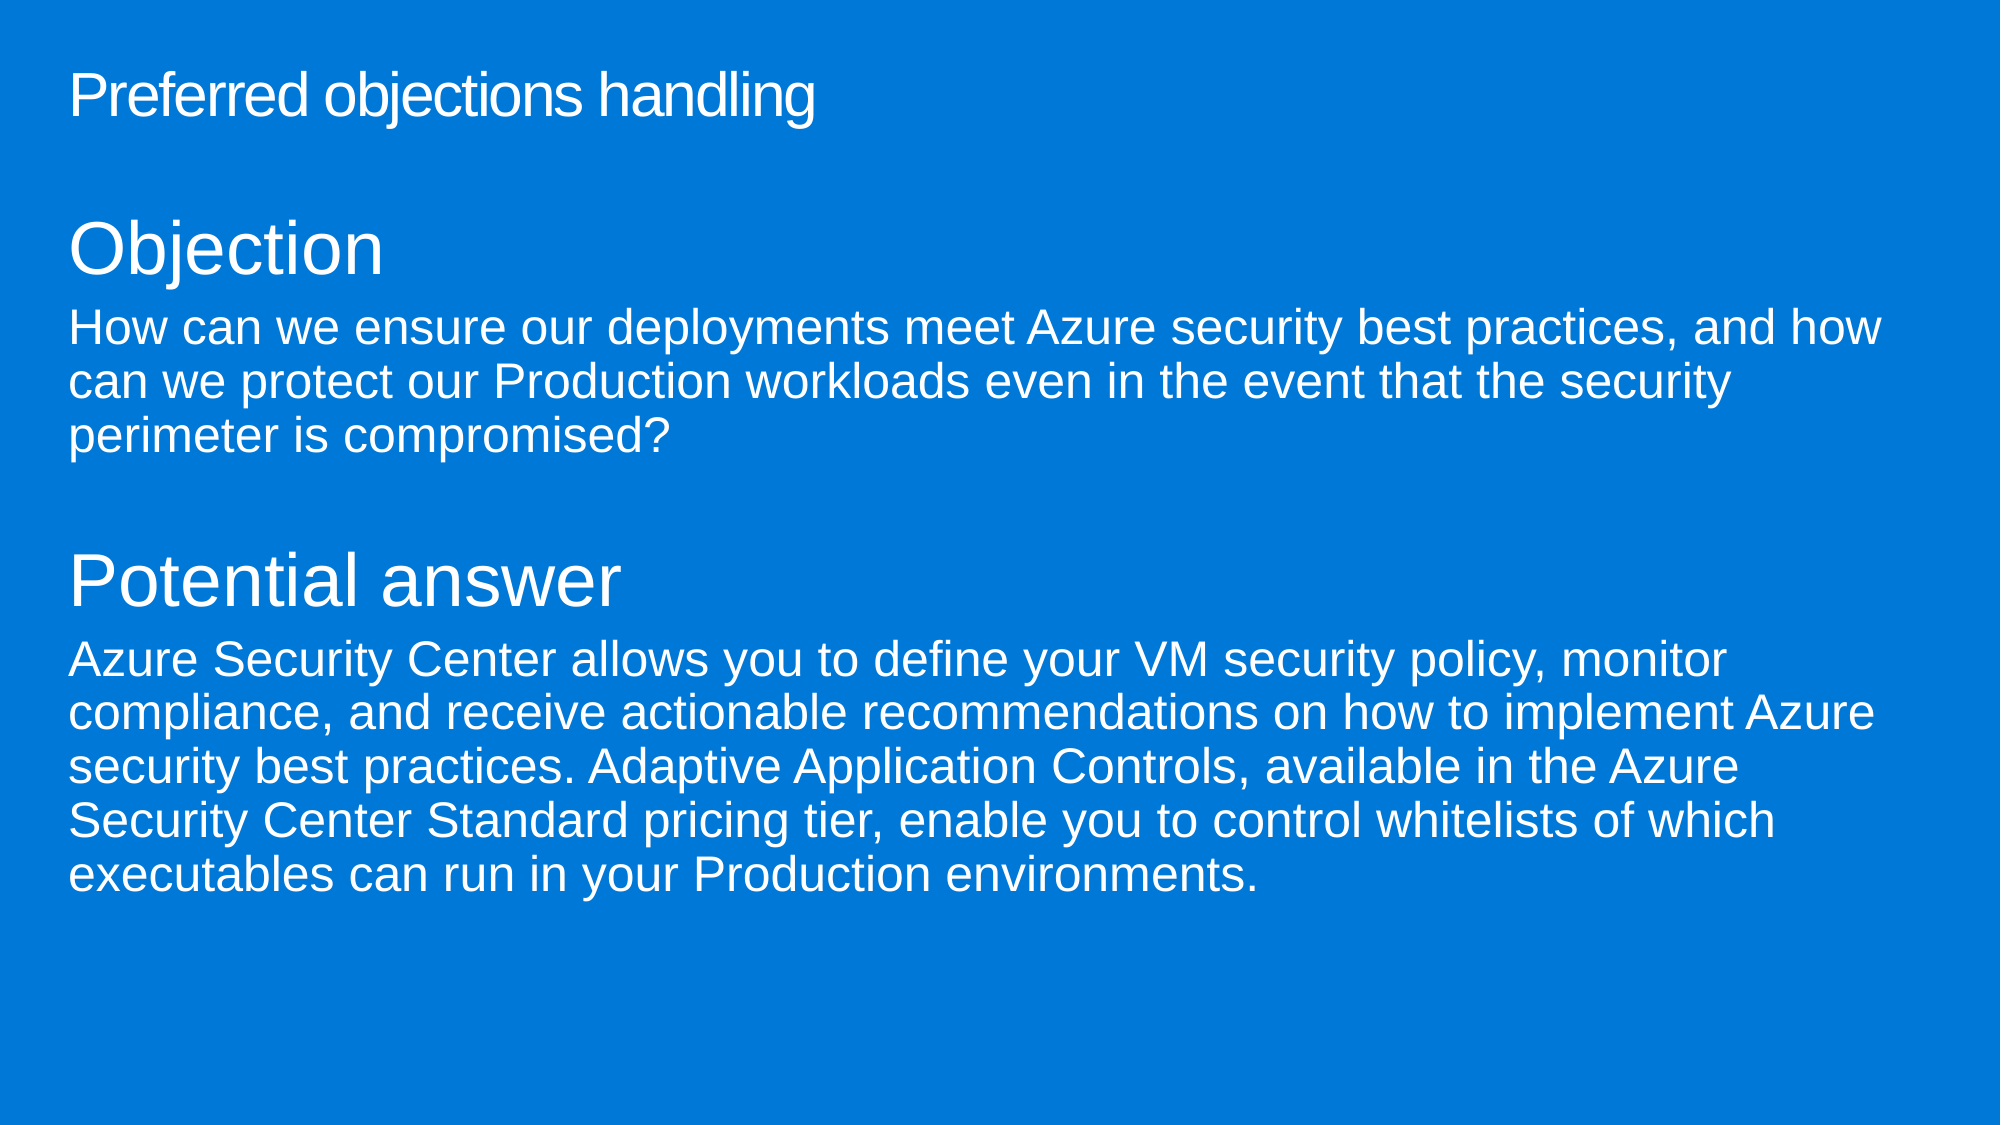

# Preferred objections handling
Objection
How can we ensure our deployments meet Azure security best practices, and how can we protect our Production workloads even in the event that the security perimeter is compromised?

Potential answer
Azure Security Center allows you to define your VM security policy, monitor compliance, and receive actionable recommendations on how to implement Azure security best practices. Adaptive Application Controls, available in the Azure Security Center Standard pricing tier, enable you to control whitelists of which executables can run in your Production environments.